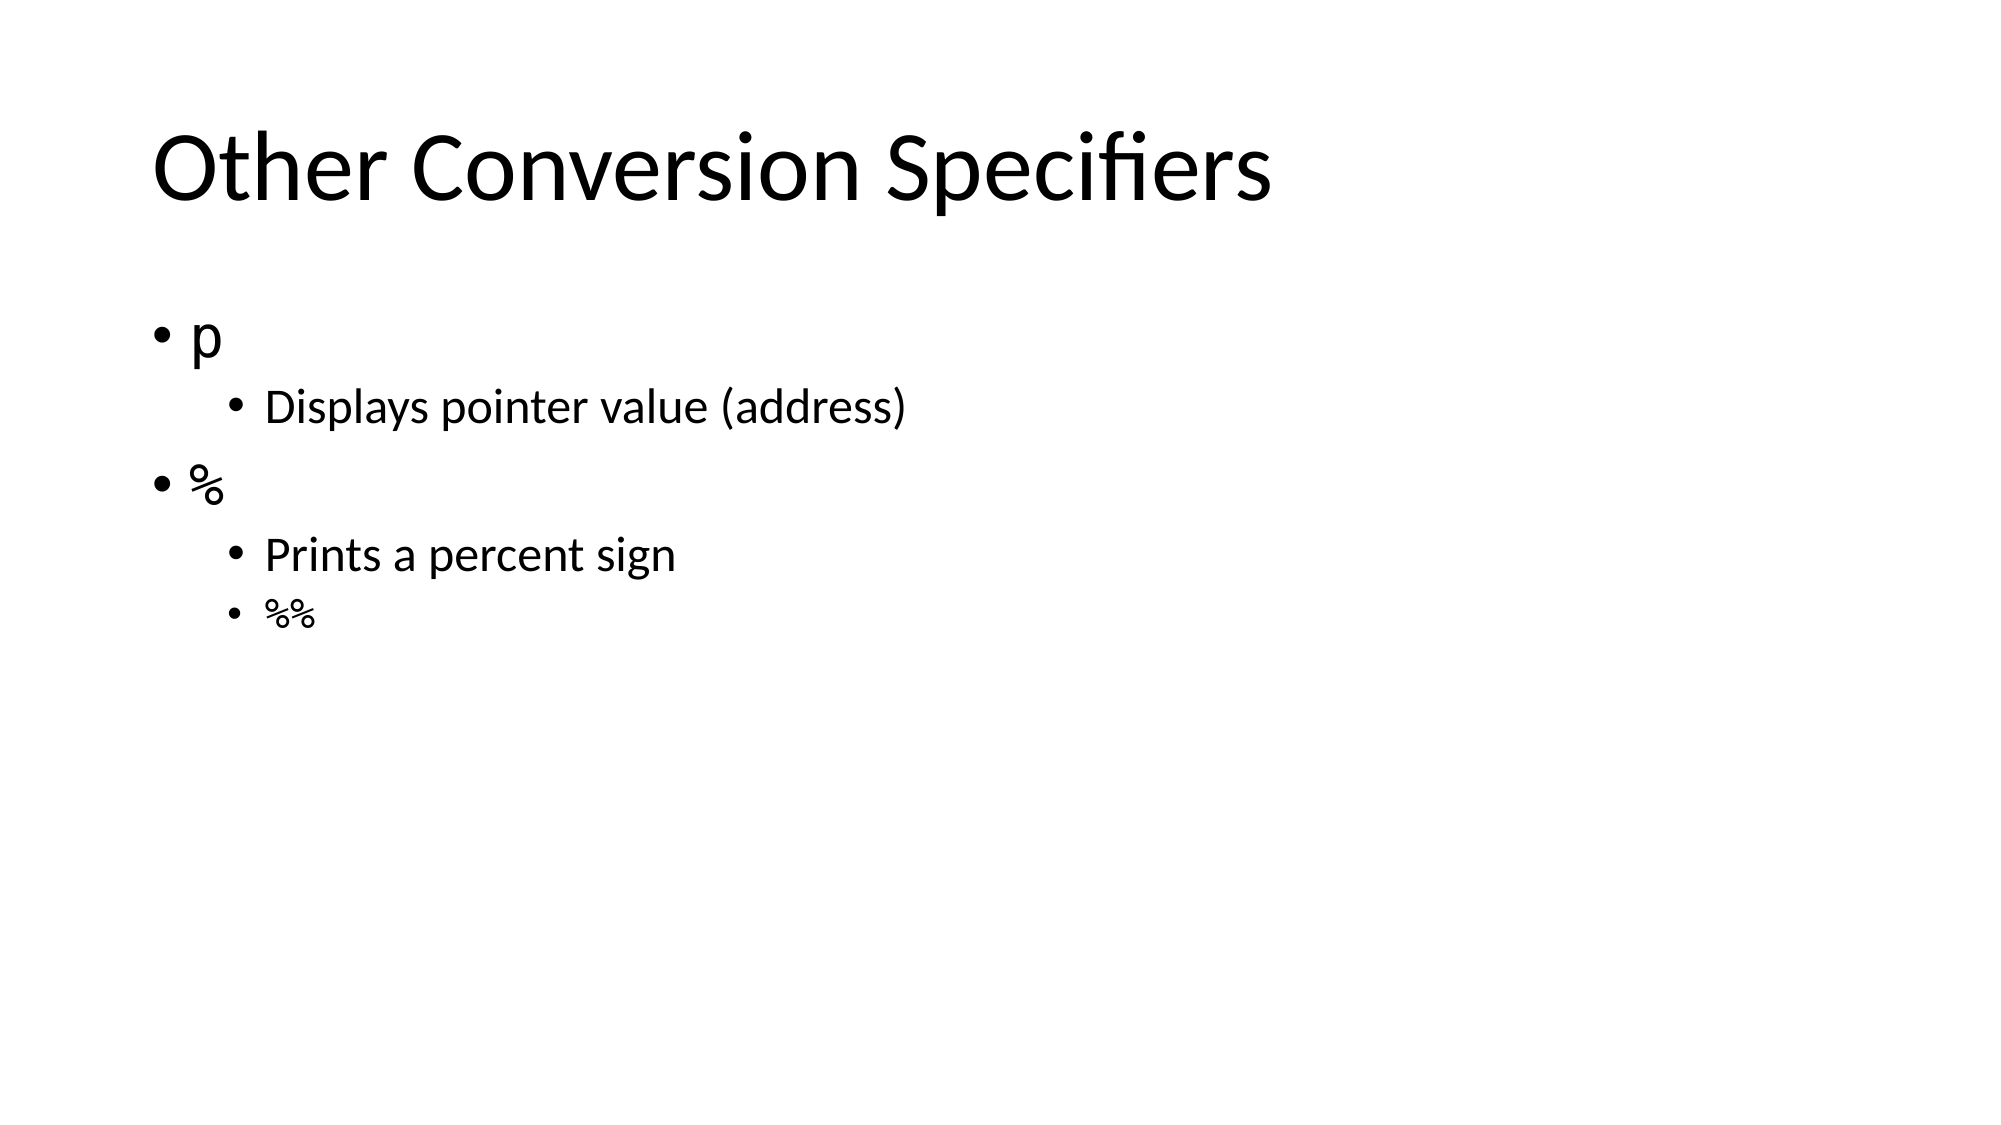

# Other Conversion Specifiers
p
Displays pointer value (address)
%
Prints a percent sign
%%